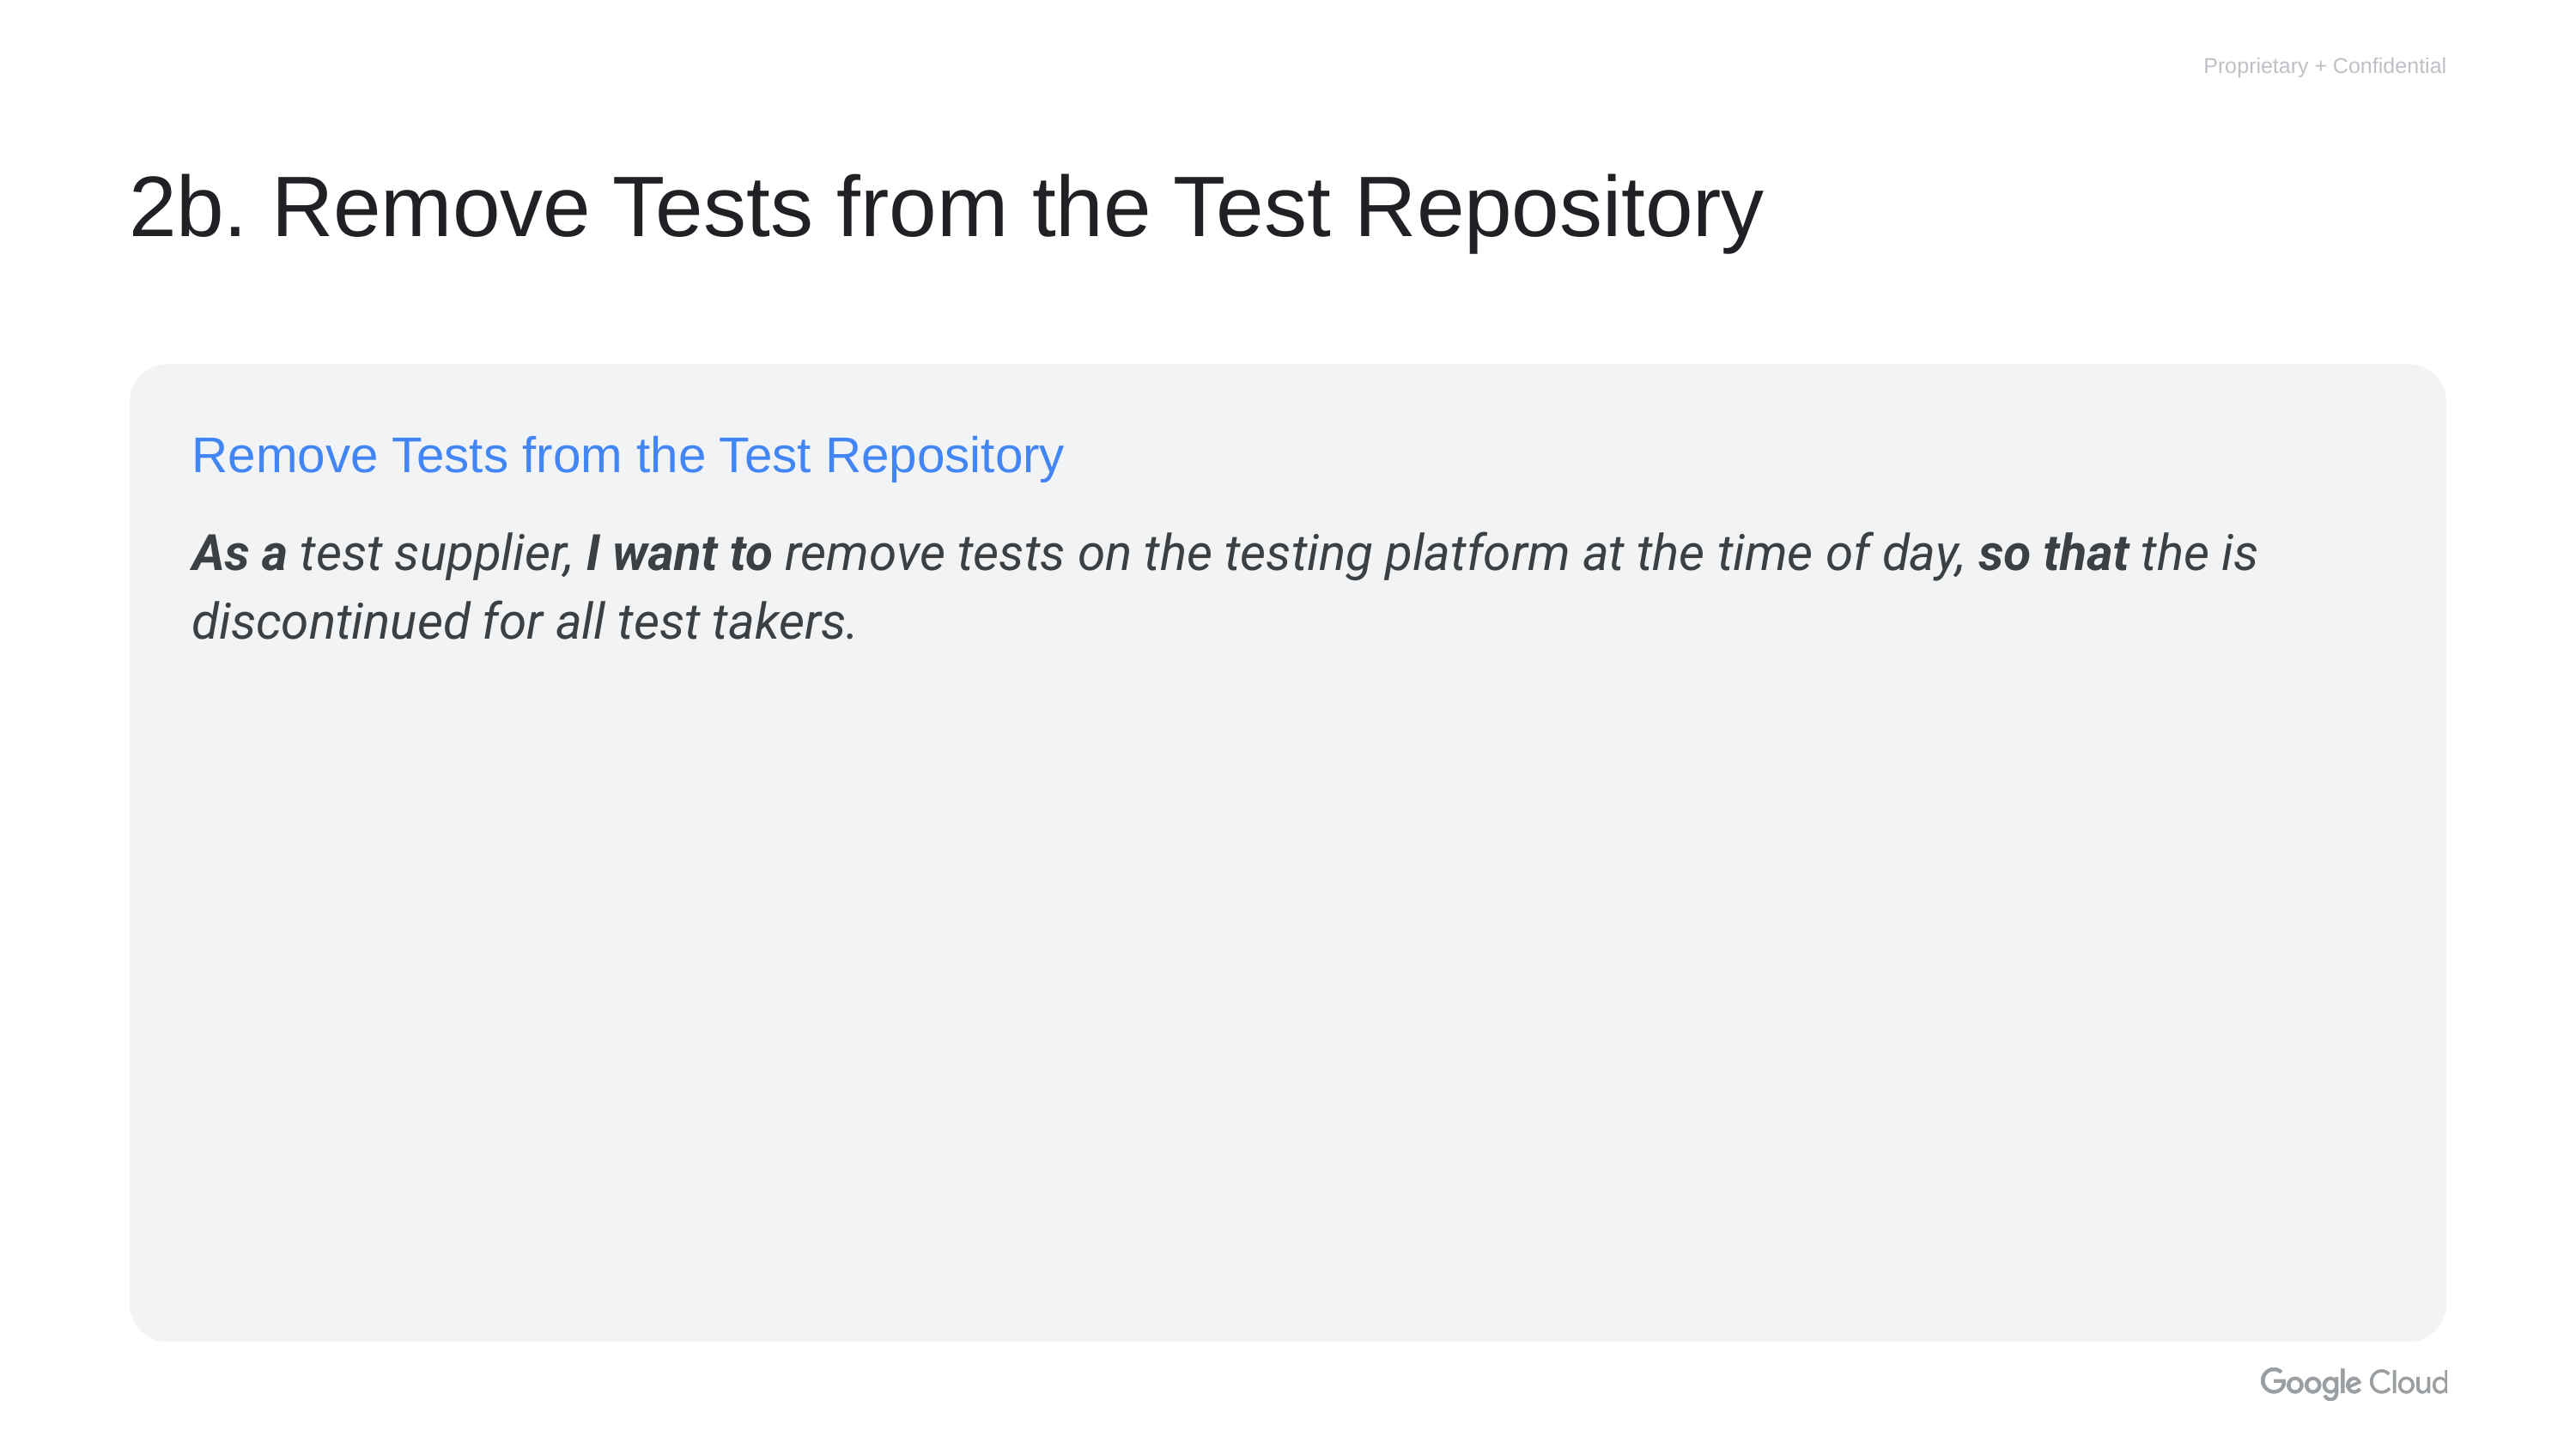

# 2b. Remove Tests from the Test Repository
Remove Tests from the Test Repository
As a test supplier, I want to remove tests on the testing platform at the time of day, so that the is discontinued for all test takers.